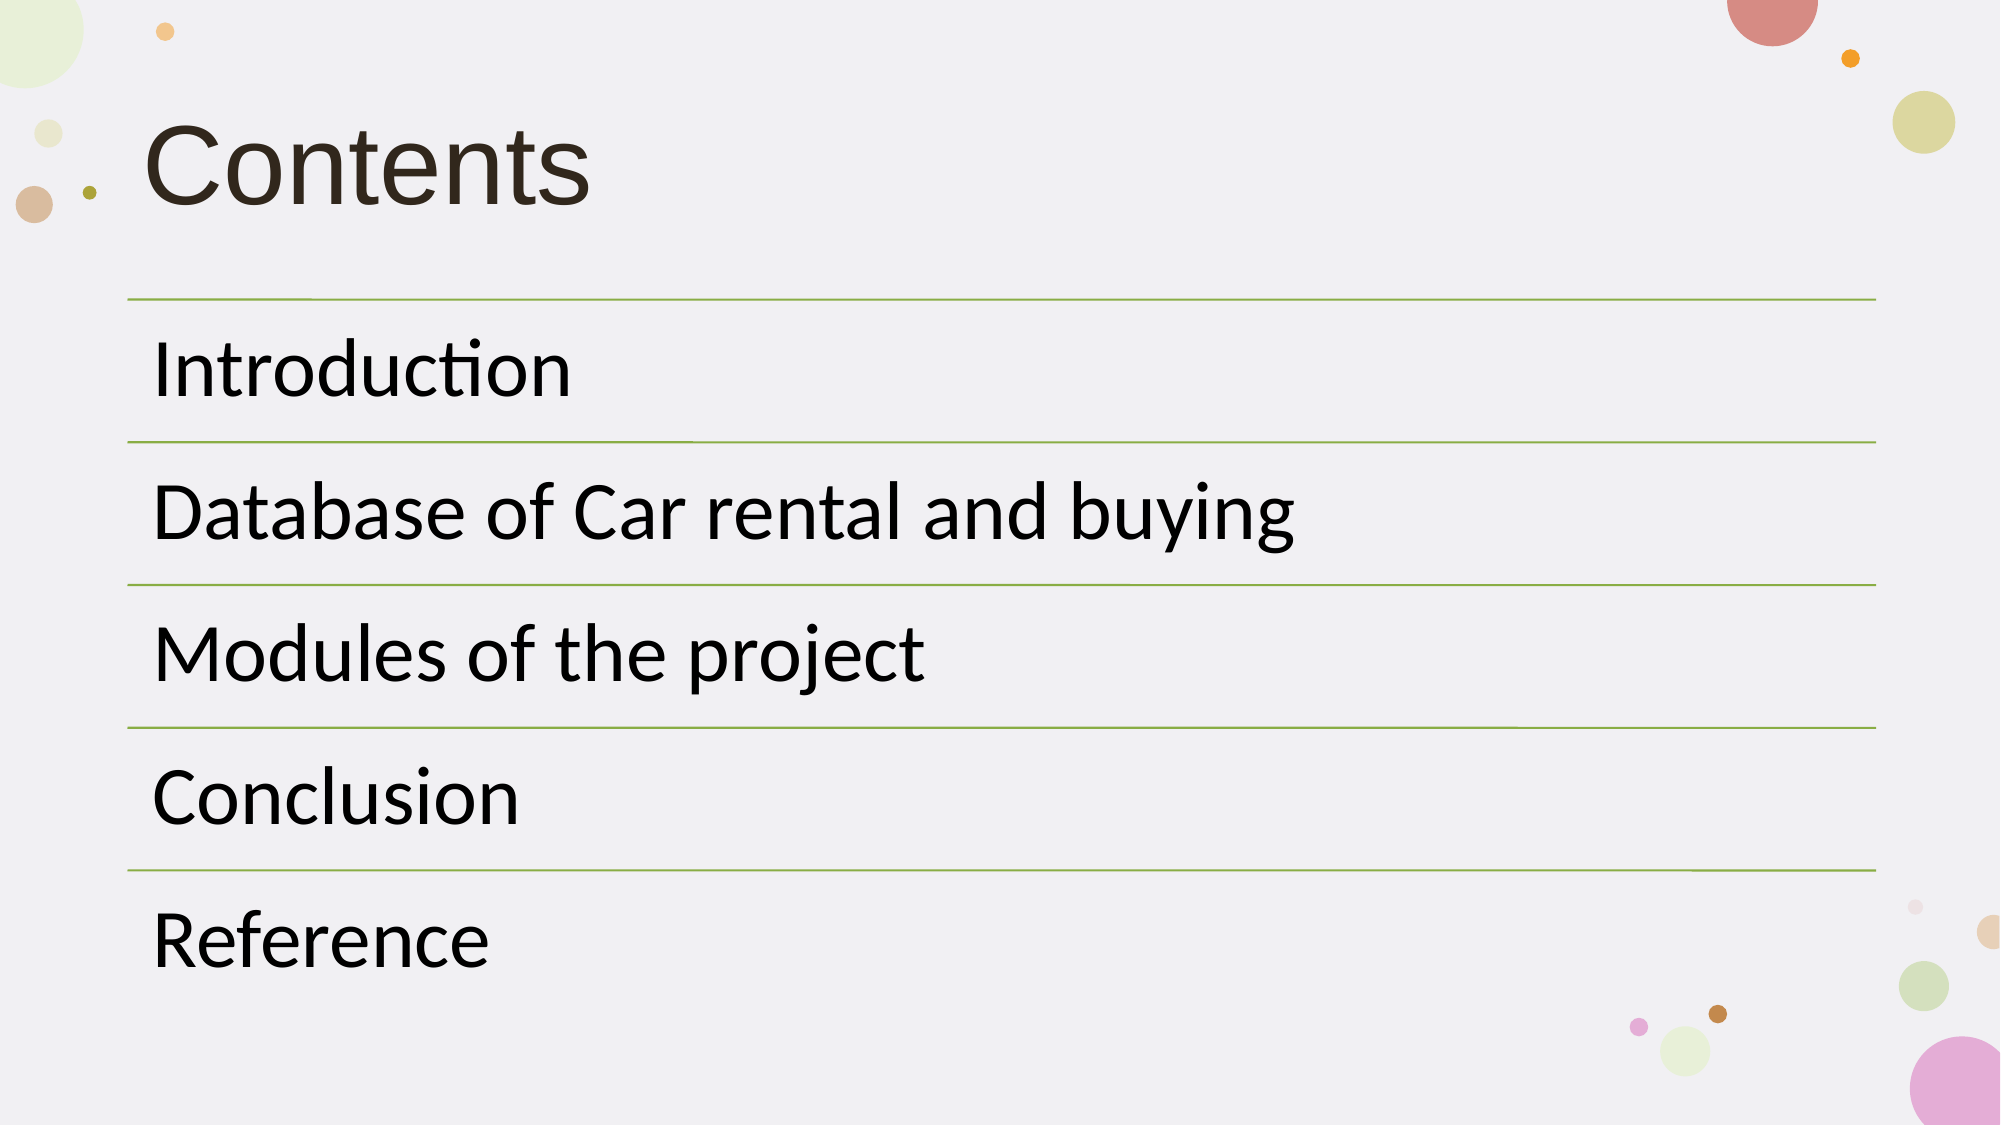

# Contents
Introduction
Database of Car rental and buying
Modules of the project
Conclusion
Reference